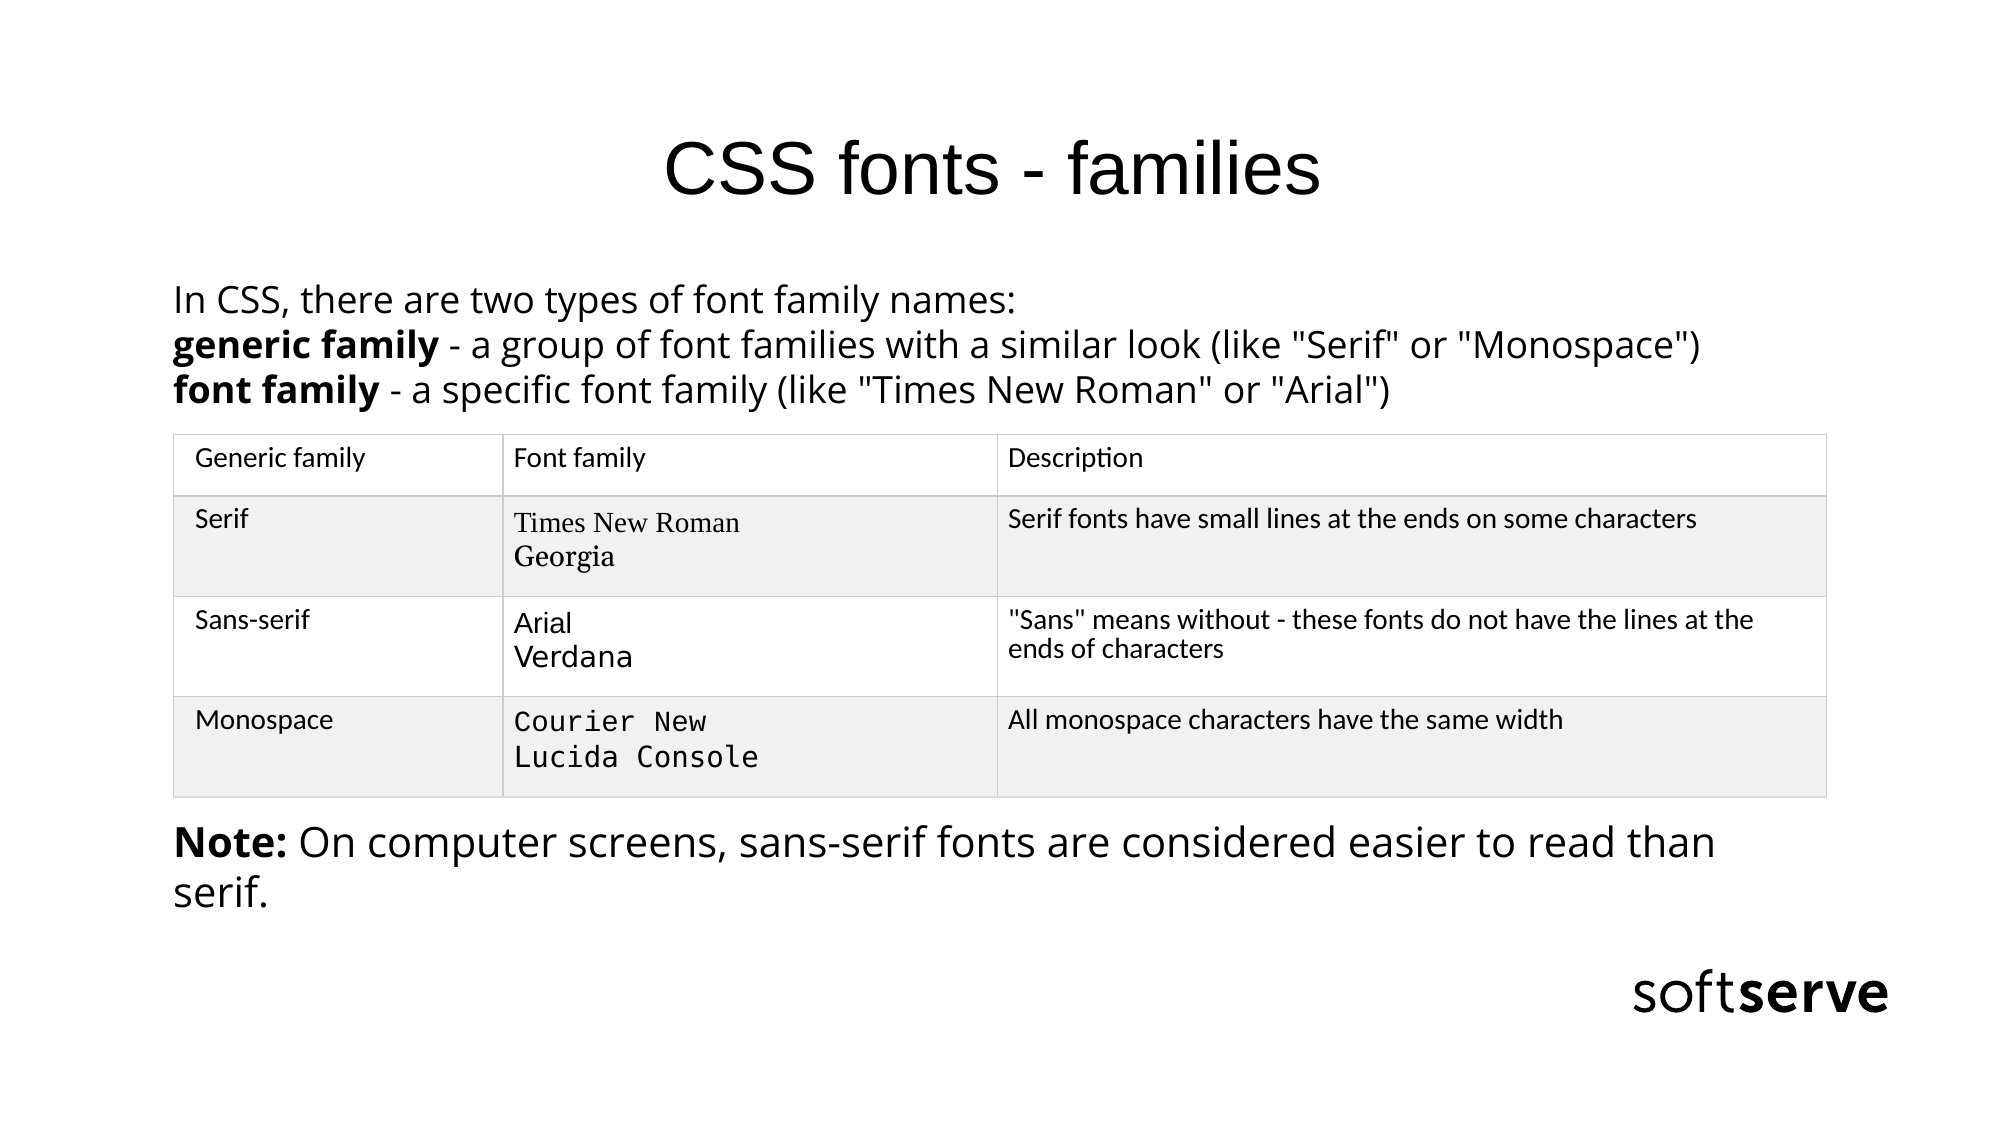

# CSS fonts - families
In CSS, there are two types of font family names:
generic family - a group of font families with a similar look (like "Serif" or "Monospace")
font family - a specific font family (like "Times New Roman" or "Arial")

Note: On computer screens, sans-serif fonts are considered easier to read than serif.
| Generic family | Font family | Description |
| --- | --- | --- |
| Serif | Times New Roman Georgia | Serif fonts have small lines at the ends on some characters |
| Sans-serif | Arial Verdana | "Sans" means without - these fonts do not have the lines at the ends of characters |
| Monospace | Courier New Lucida Console | All monospace characters have the same width |